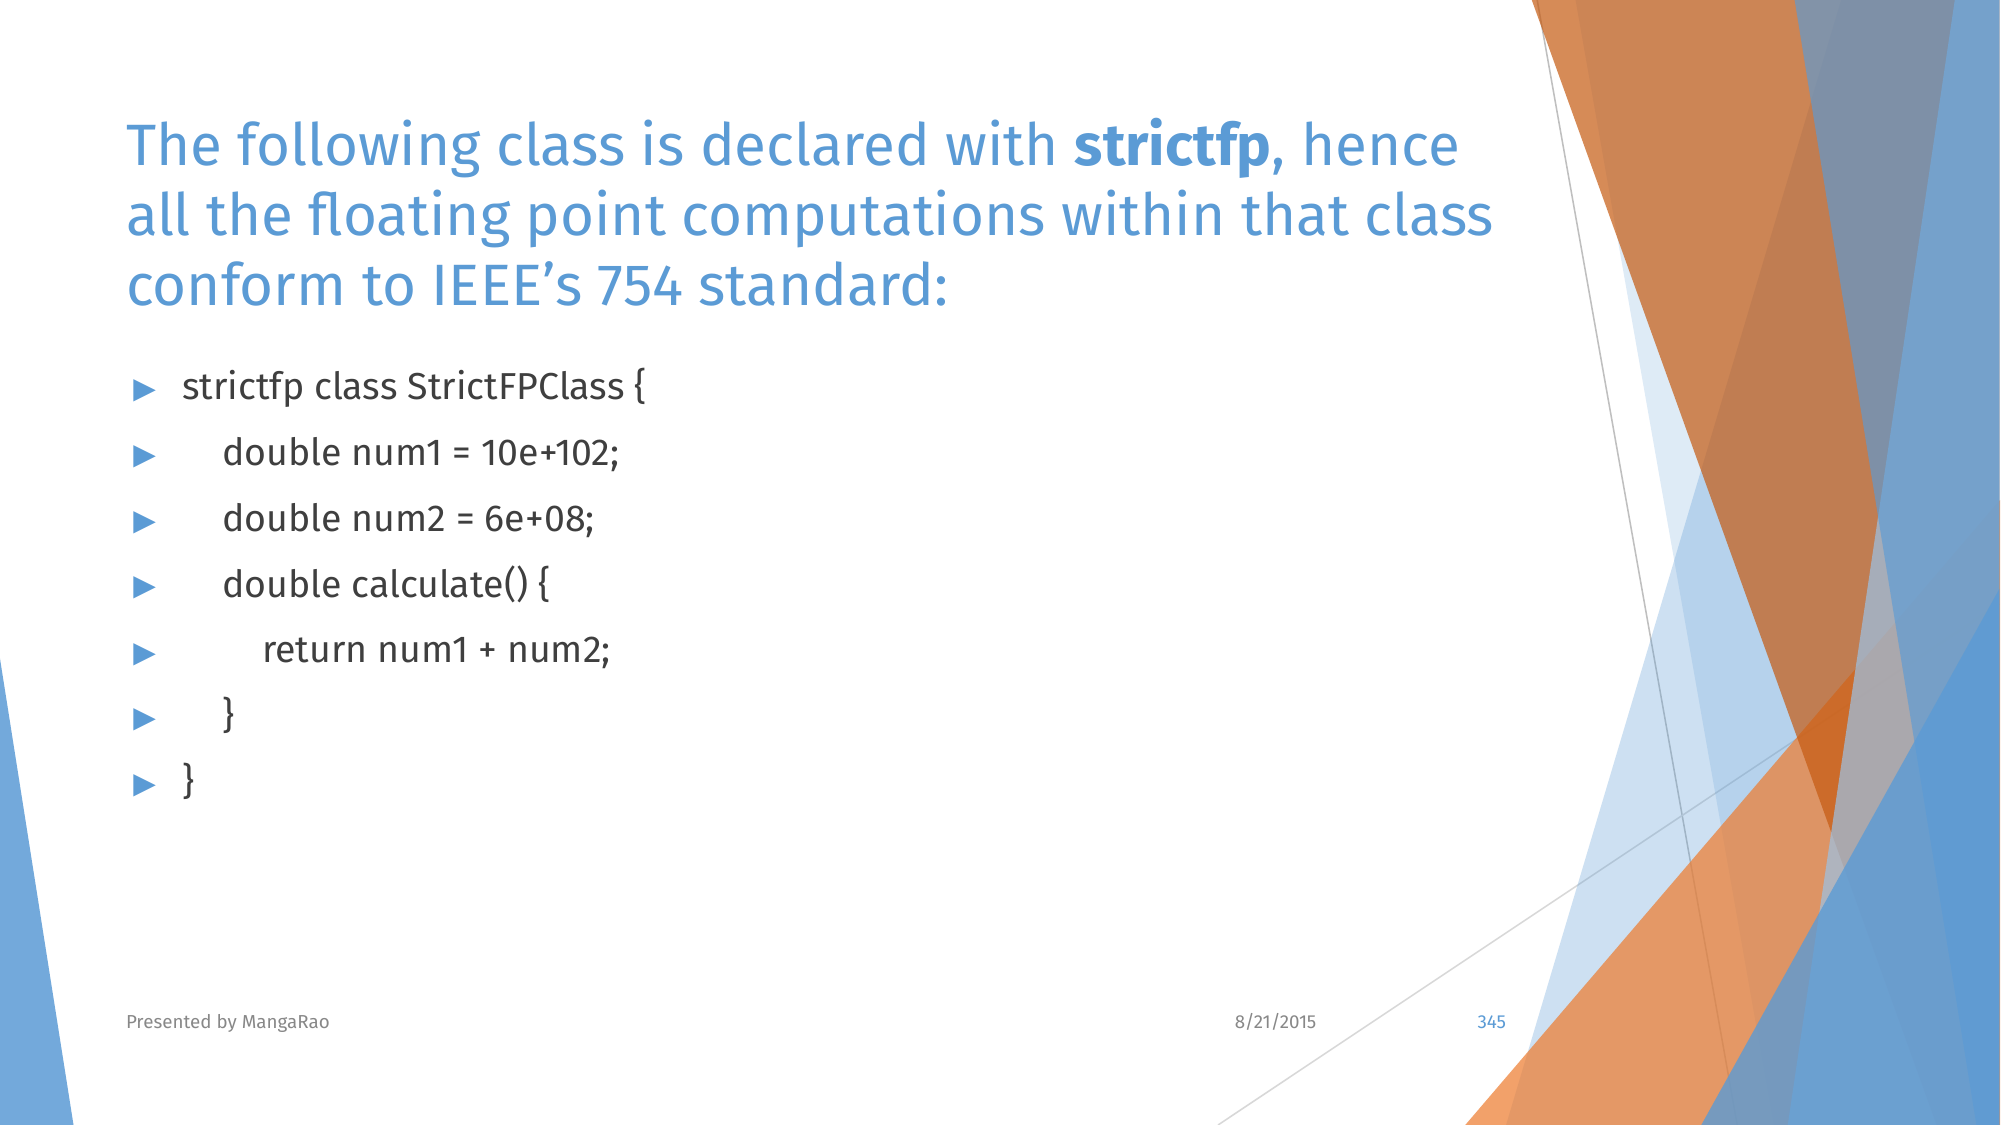

# The following class is declared with strictfp, hence all the floating point computations within that class conform to IEEE’s 754 standard:
strictfp class StrictFPClass {
    double num1 = 10e+102;
    double num2 = 6e+08;
    double calculate() {
        return num1 + num2;
    }
}

Presented by MangaRao
8/21/2015
345